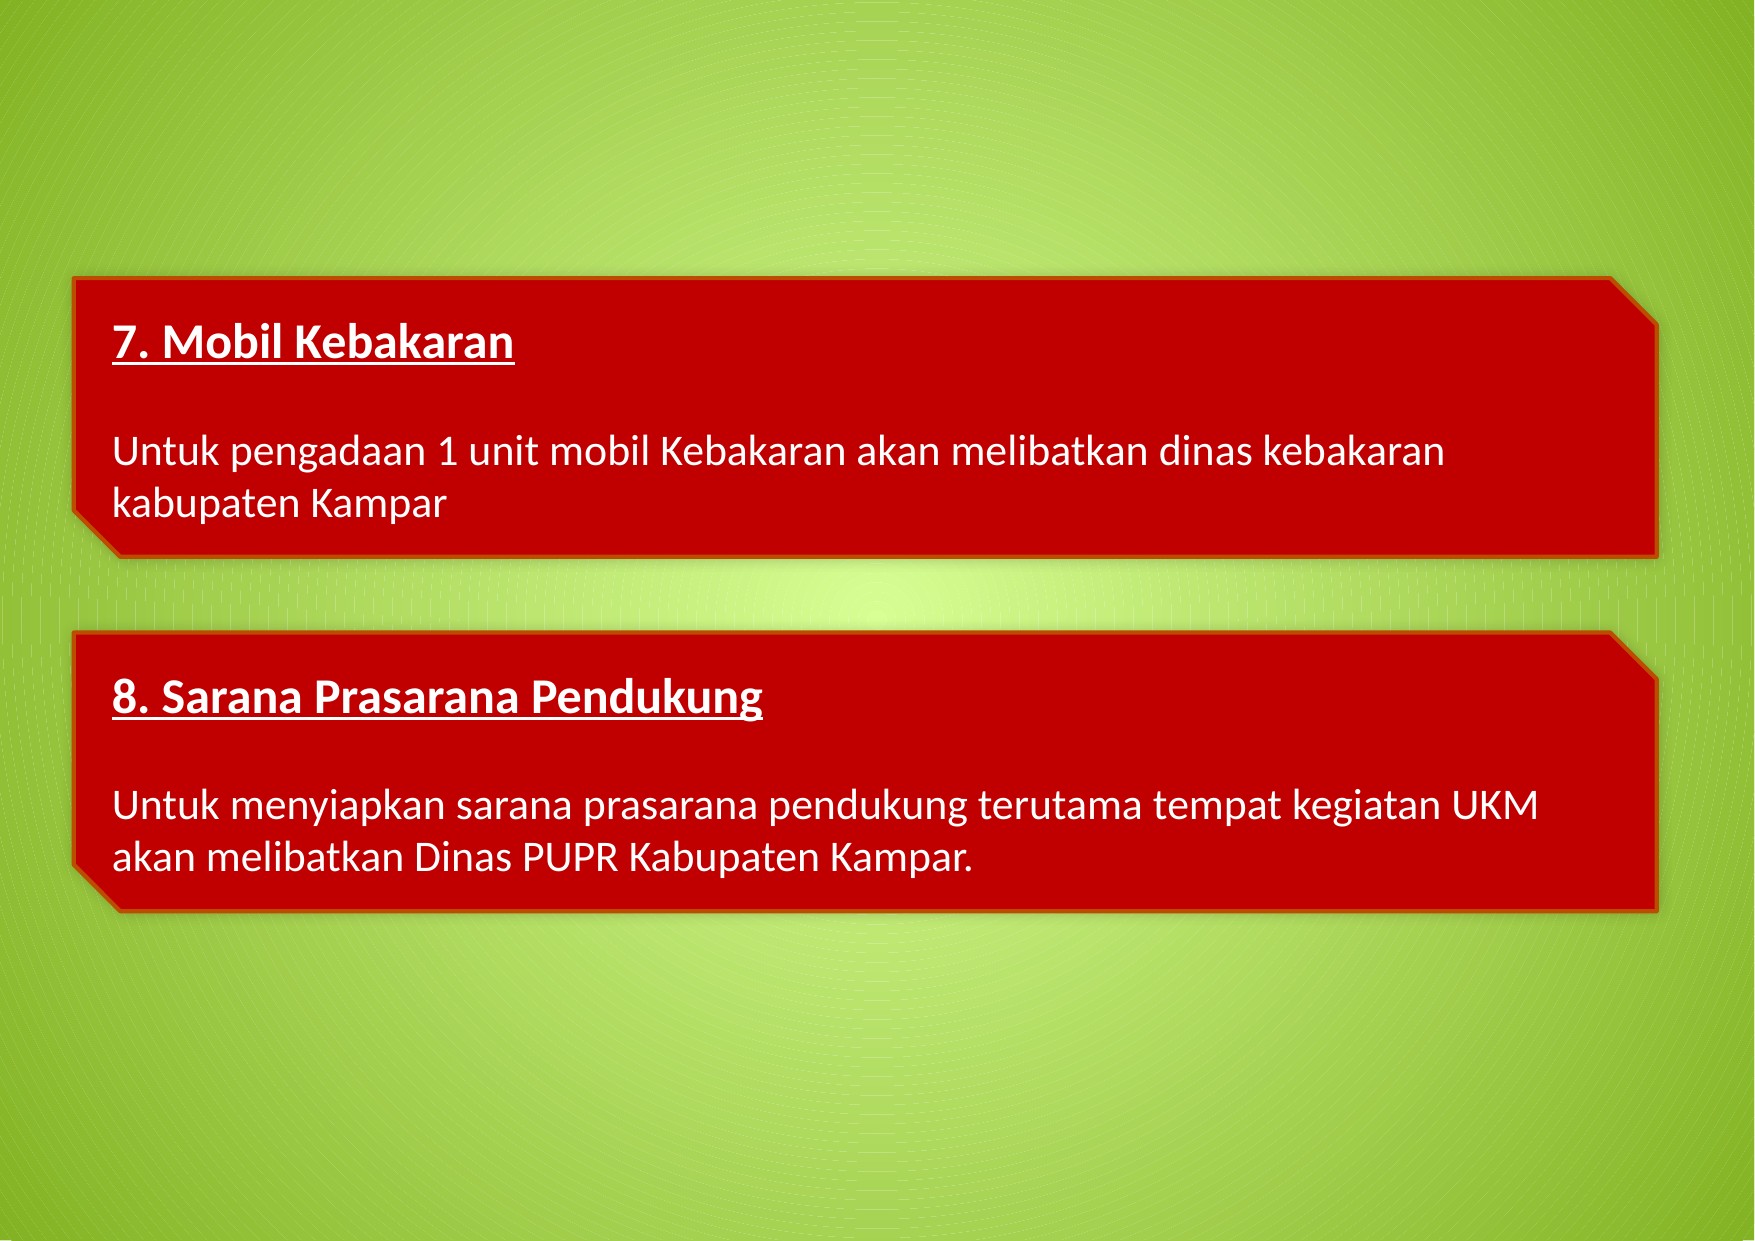

7. Mobil Kebakaran

Untuk pengadaan 1 unit mobil Kebakaran akan melibatkan dinas kebakaran kabupaten Kampar
8. Sarana Prasarana Pendukung

Untuk menyiapkan sarana prasarana pendukung terutama tempat kegiatan UKM akan melibatkan Dinas PUPR Kabupaten Kampar.